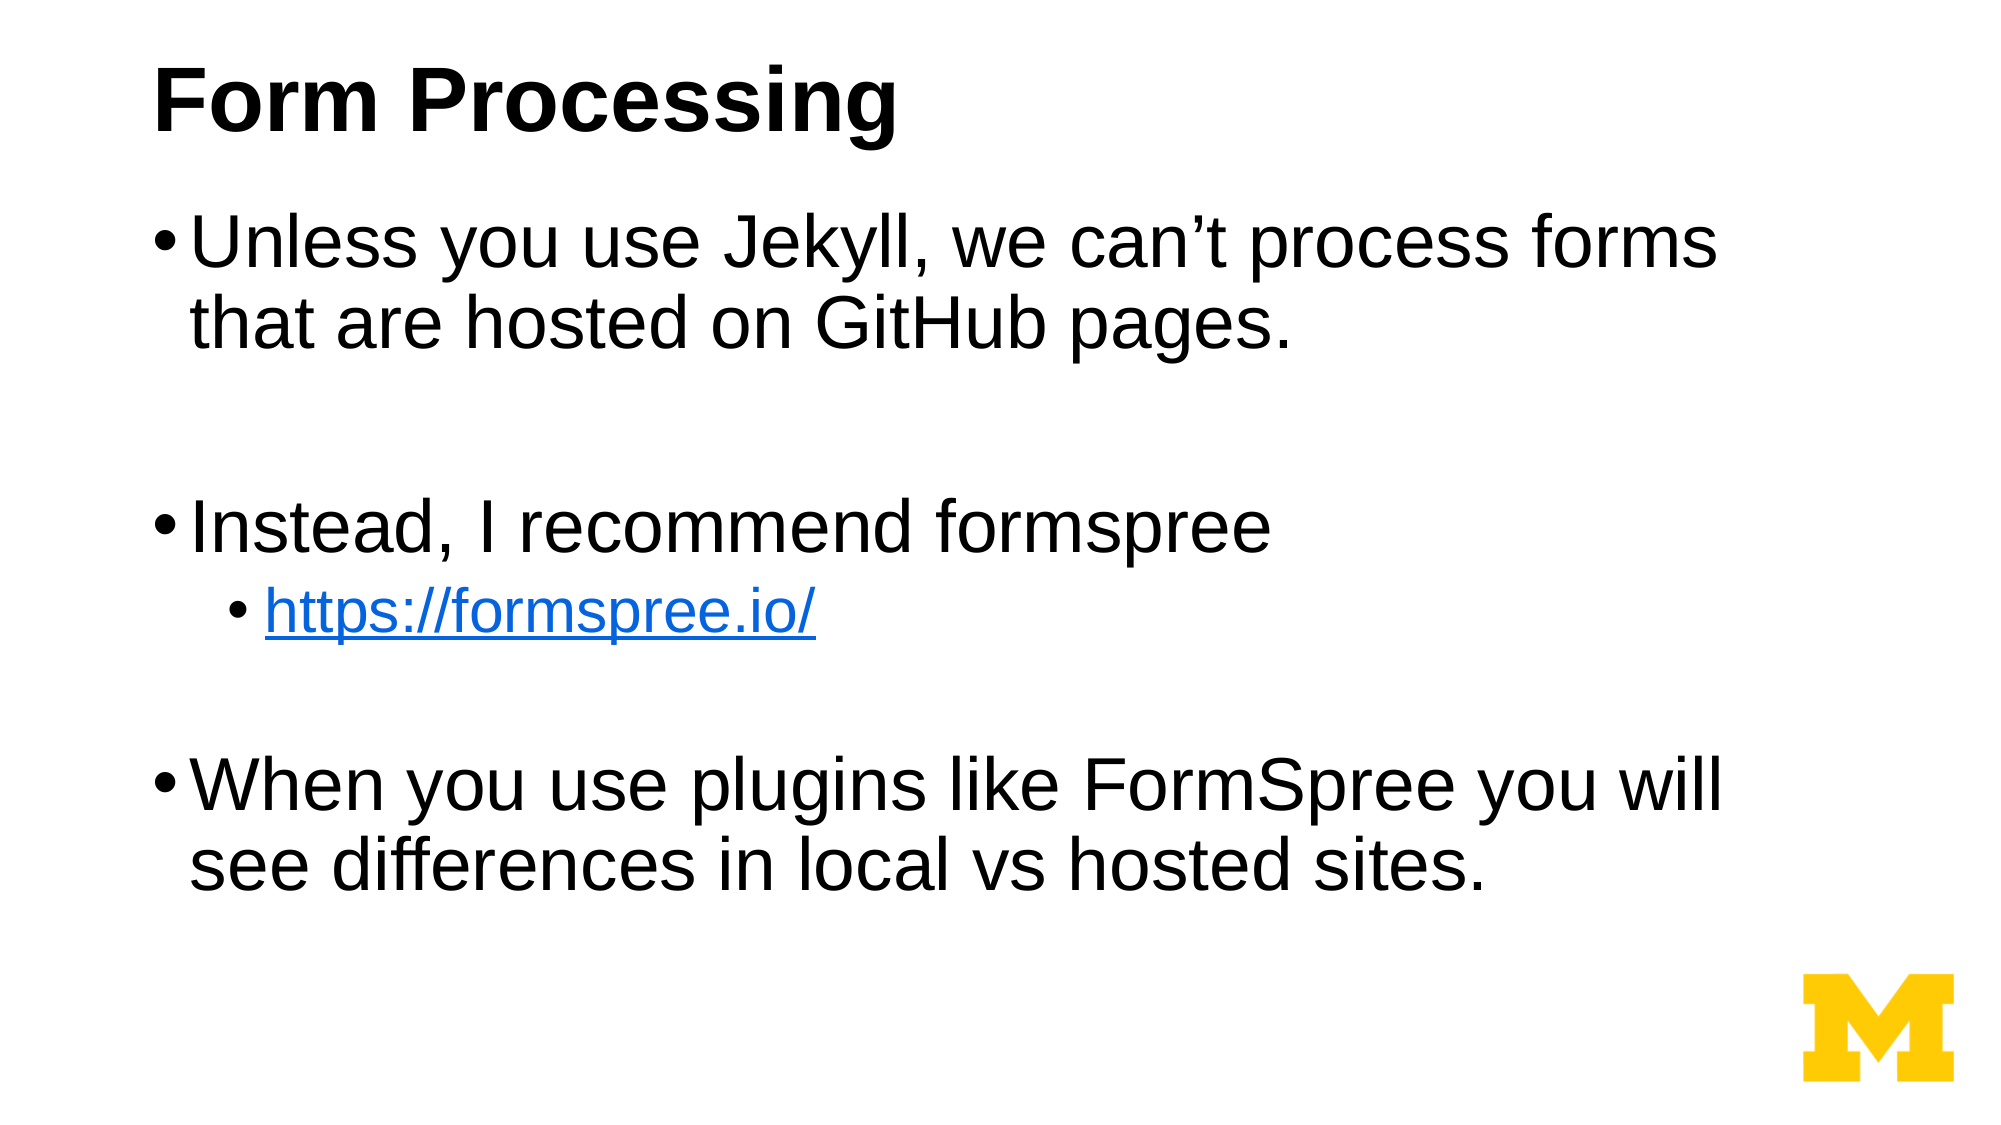

# Form Processing
Unless you use Jekyll, we can’t process forms that are hosted on GitHub pages.

Instead, I recommend formspree
https://formspree.io/

When you use plugins like FormSpree you will see differences in local vs hosted sites.